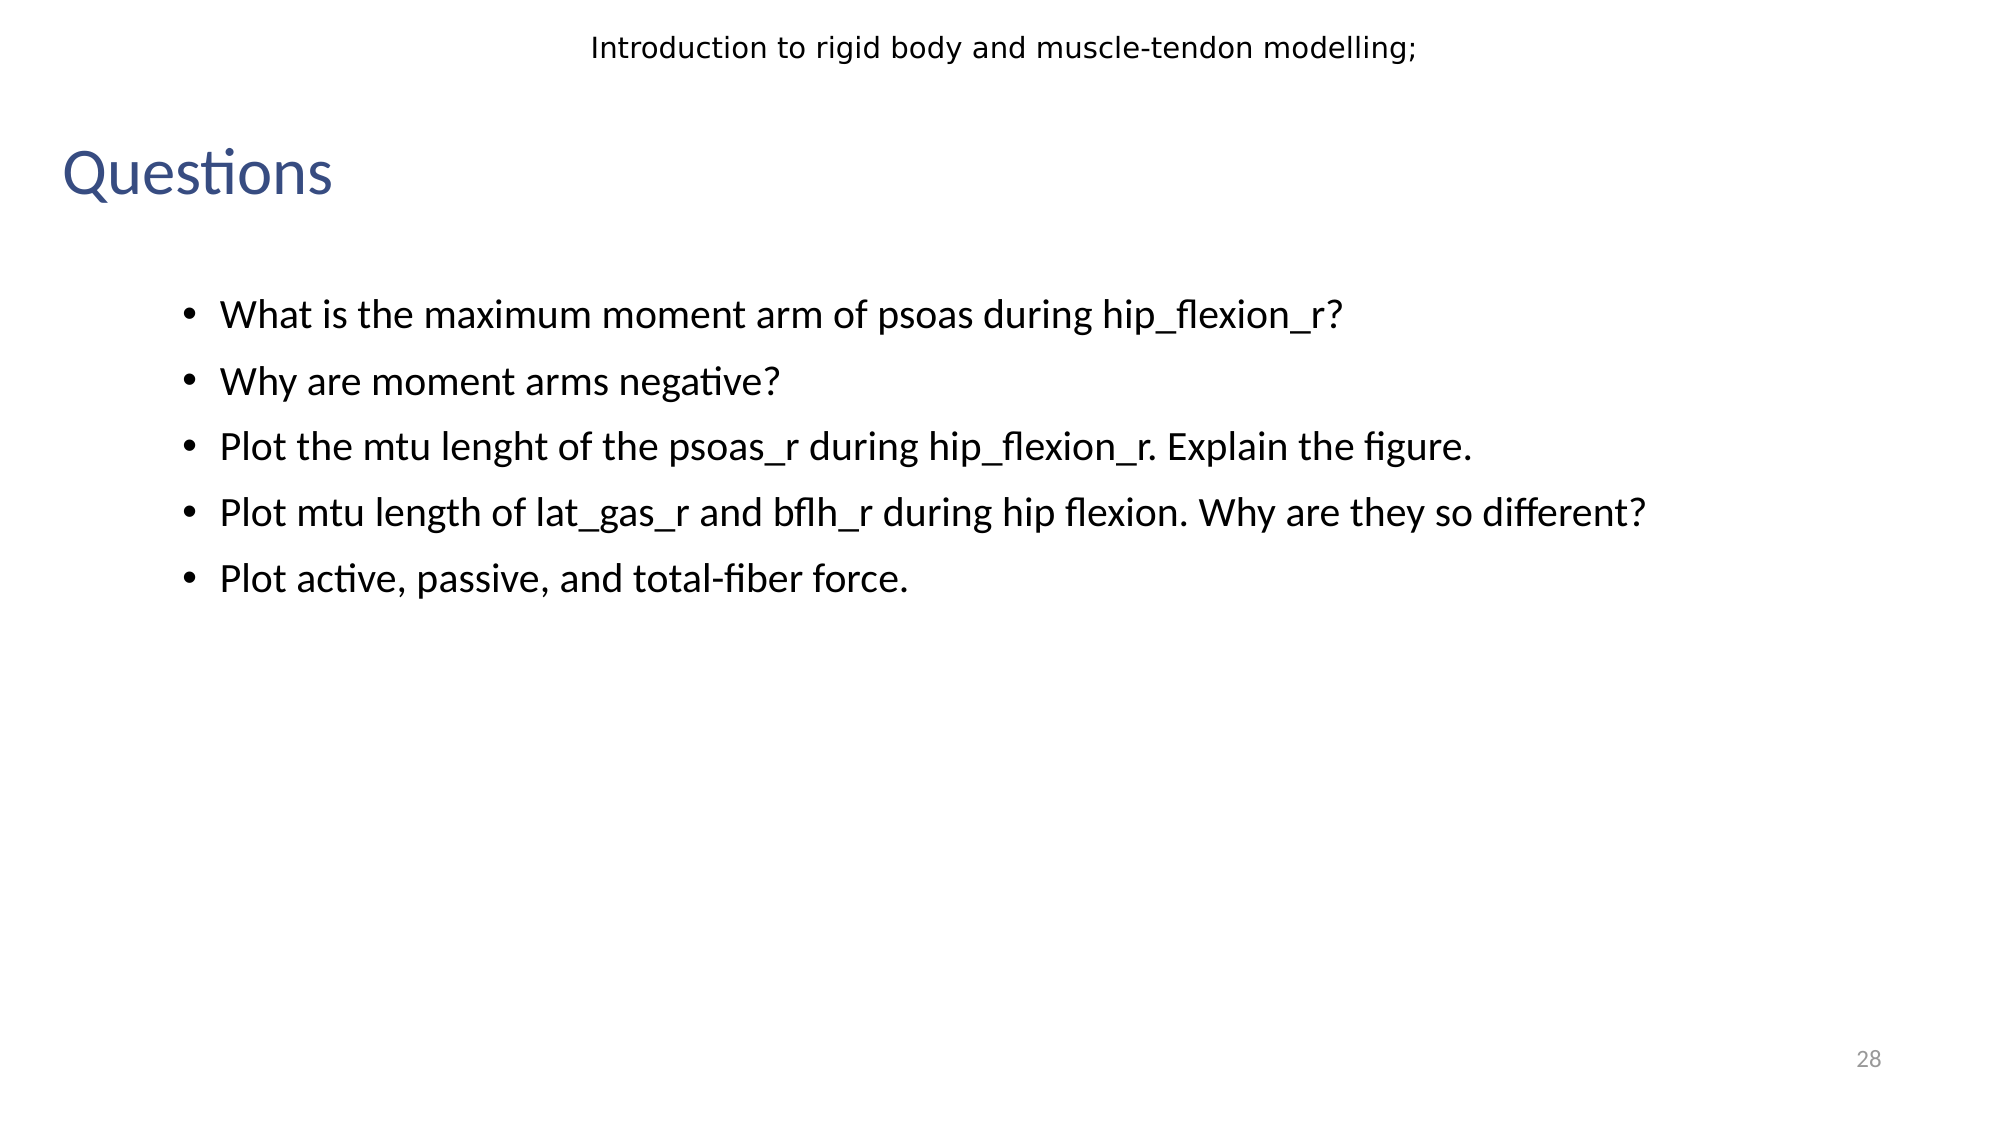

Introduction to rigid body and muscle-tendon modelling;
# Questions
What is the maximum moment arm of psoas during hip_flexion_r?
Why are moment arms negative?
Plot the mtu lenght of the psoas_r during hip_flexion_r. Explain the figure.
Plot mtu length of lat_gas_r and bflh_r during hip flexion. Why are they so different?
Plot active, passive, and total-fiber force.

28